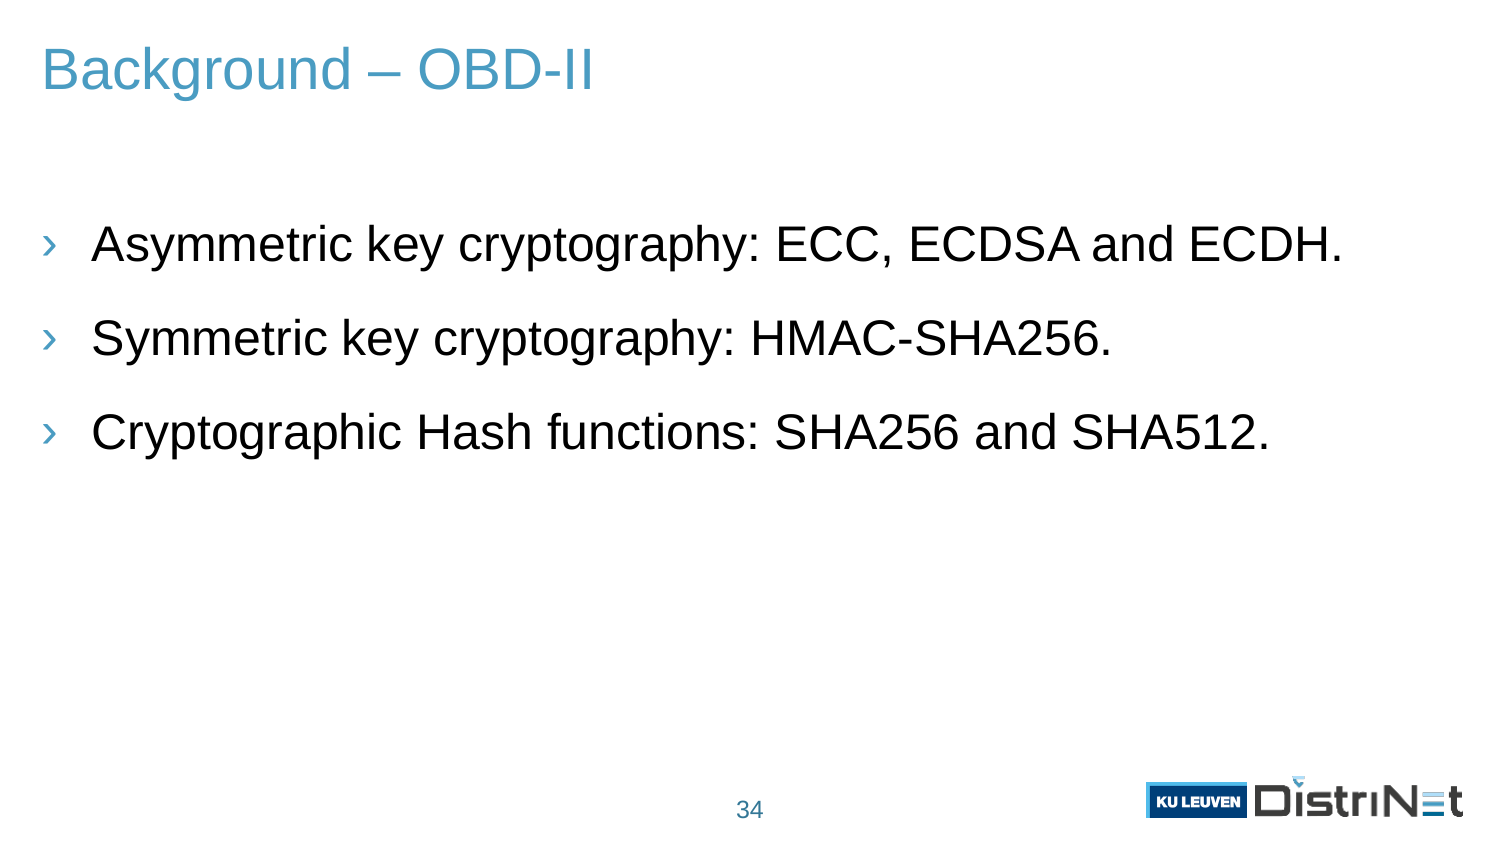

# Background – OBD-II
Asymmetric key cryptography: ECC, ECDSA and ECDH.
Symmetric key cryptography: HMAC-SHA256.
Cryptographic Hash functions: SHA256 and SHA512.

34